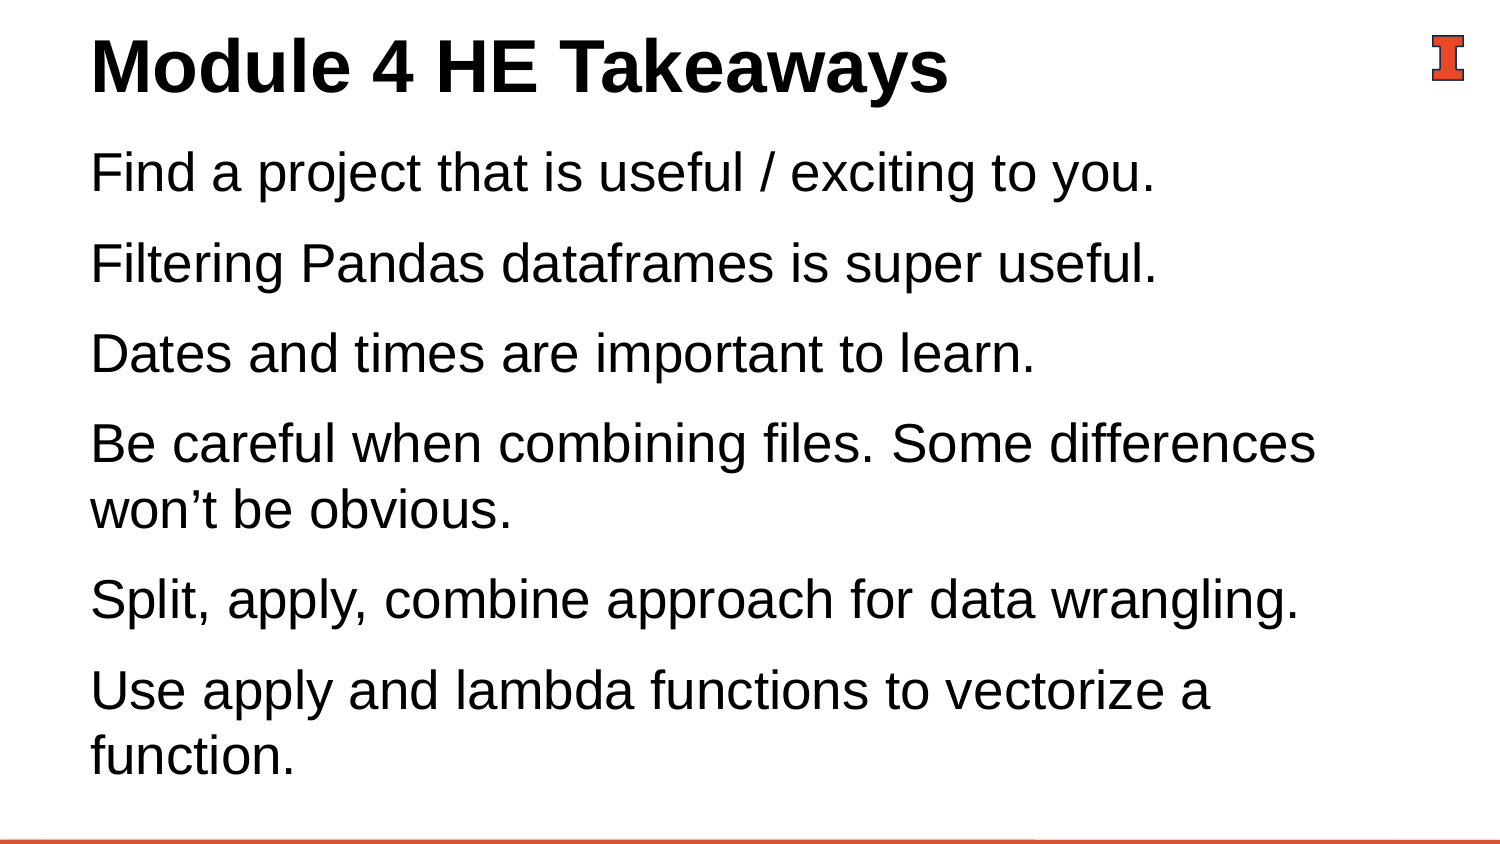

# Module 4 HE Takeaways
Find a project that is useful / exciting to you.
Filtering Pandas dataframes is super useful.
Dates and times are important to learn.
Be careful when combining files. Some differences won’t be obvious.
Split, apply, combine approach for data wrangling.
Use apply and lambda functions to vectorize a function.